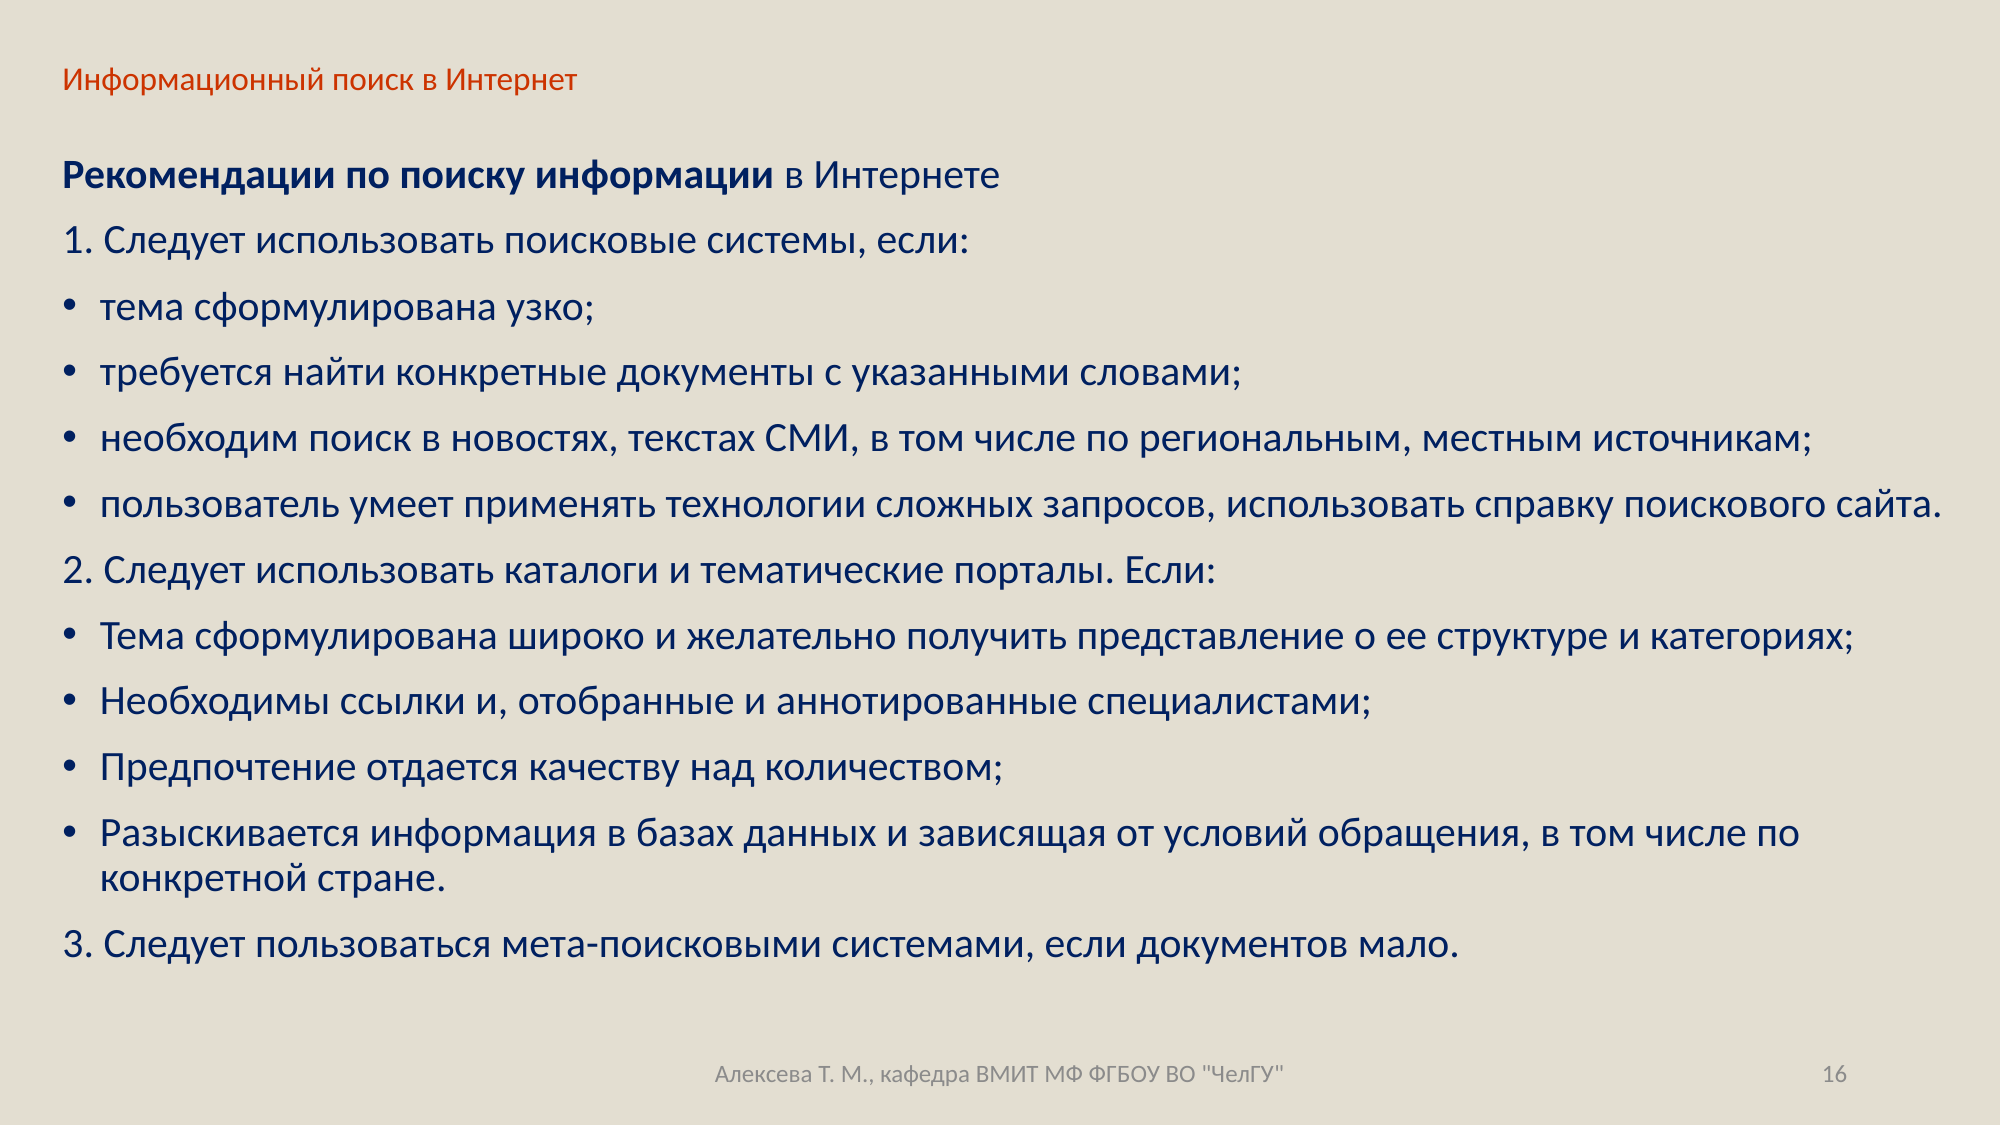

Информационный поиск в Интернет
Рекомендации по поиску информации в Интернете
1. Следует использовать поисковые системы, если:
тема сформулирована узко;
требуется найти конкретные документы с указанными словами;
необходим поиск в новостях, текстах СМИ, в том числе по региональным, местным источникам;
пользователь умеет применять технологии сложных запросов, использовать справку поискового сайта.
2. Следует использовать каталоги и тематические порталы. Если:
Тема сформулирована широко и желательно получить представление о ее структуре и категориях;
Необходимы ссылки и, отобранные и аннотированные специалистами;
Предпочтение отдается качеству над количеством;
Разыскивается информация в базах данных и зависящая от условий обращения, в том числе по конкретной стране.
3. Следует пользоваться мета-поисковыми системами, если документов мало.
Алексева Т. М., кафедра ВМИТ МФ ФГБОУ ВО "ЧелГУ"
16